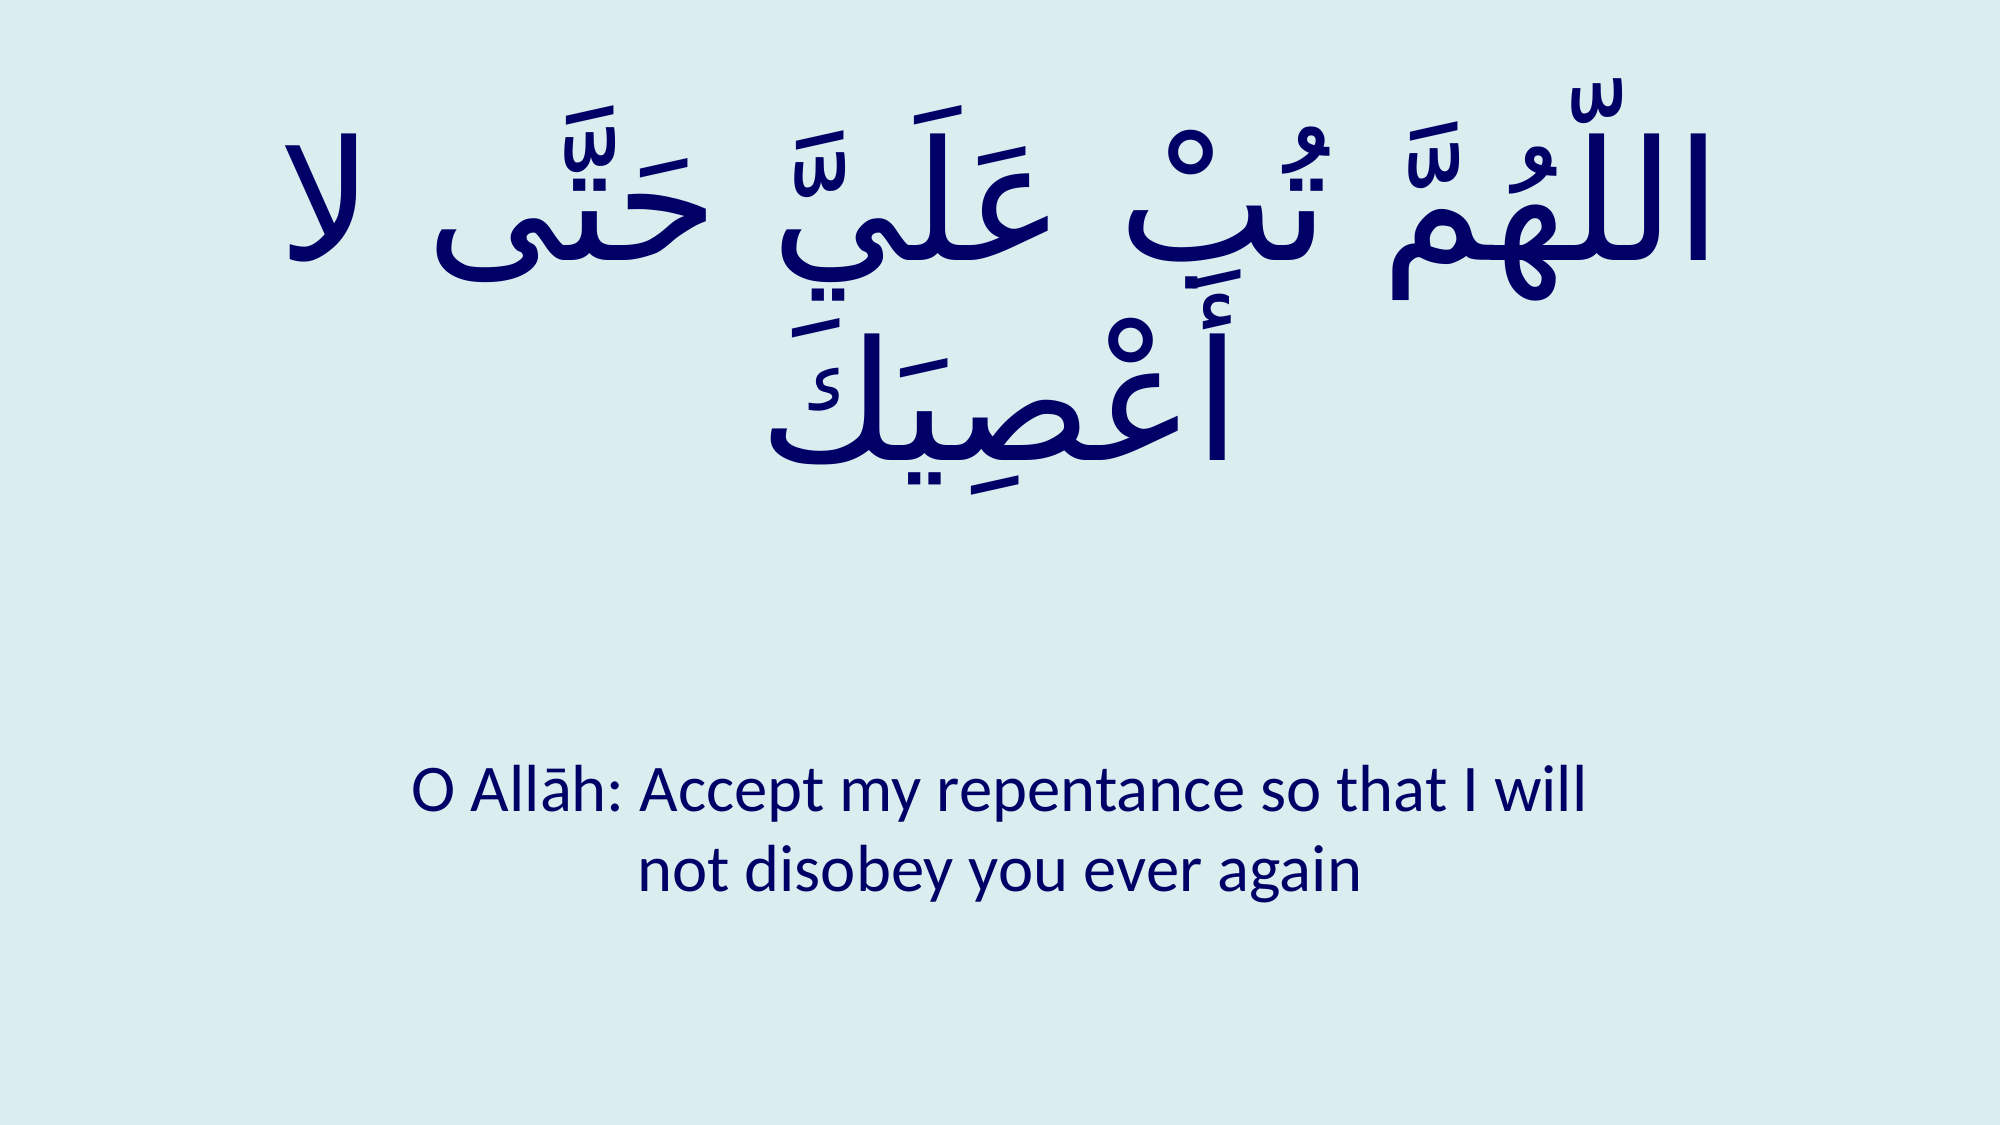

# اللّهُمَّ تُبْ عَلَيَّ حَتَّى لا أَعْصِيَكَ
O Allāh: Accept my repentance so that I will not disobey you ever again